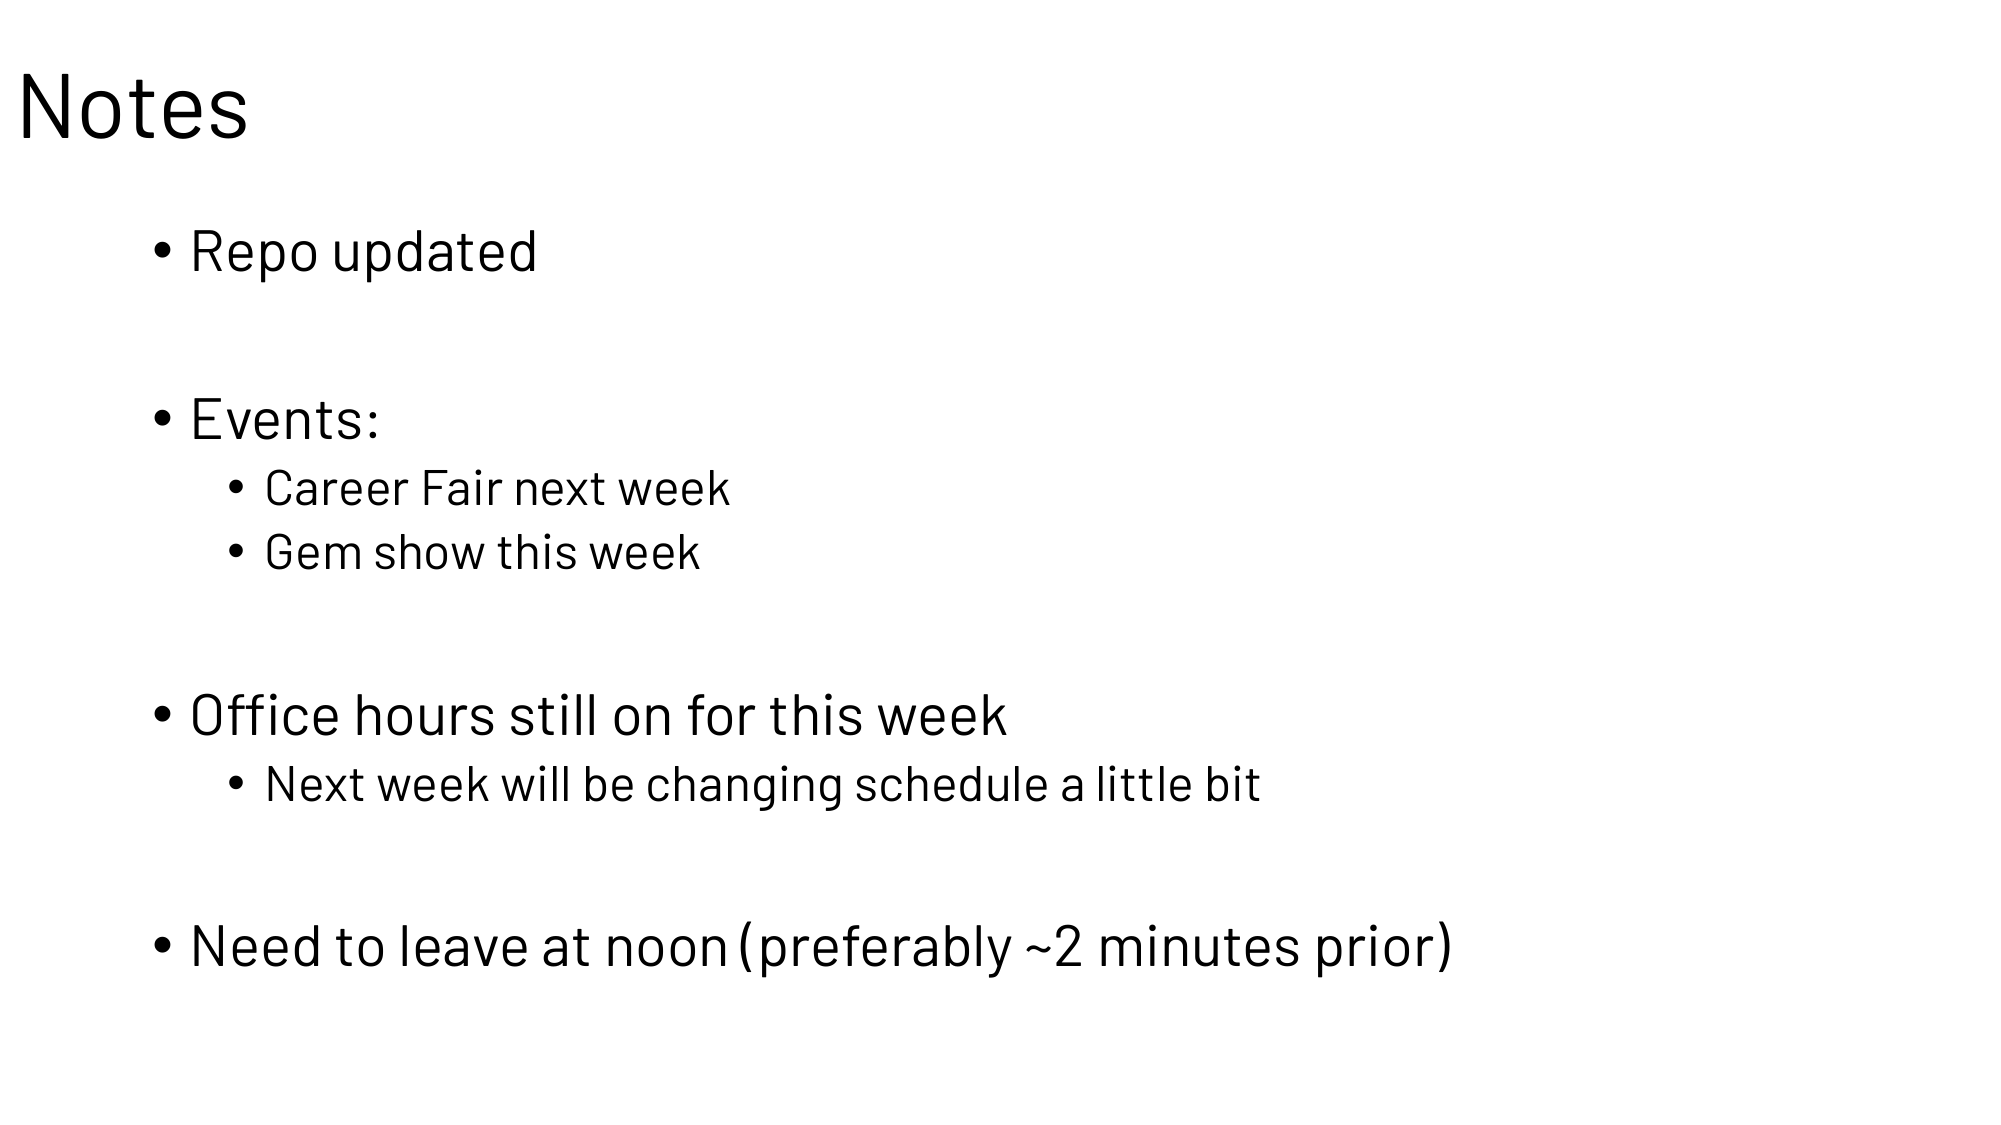

# Notes
Repo updated

Events:
Career Fair next week
Gem show this week

Office hours still on for this week
Next week will be changing schedule a little bit

Need to leave at noon (preferably ~2 minutes prior)